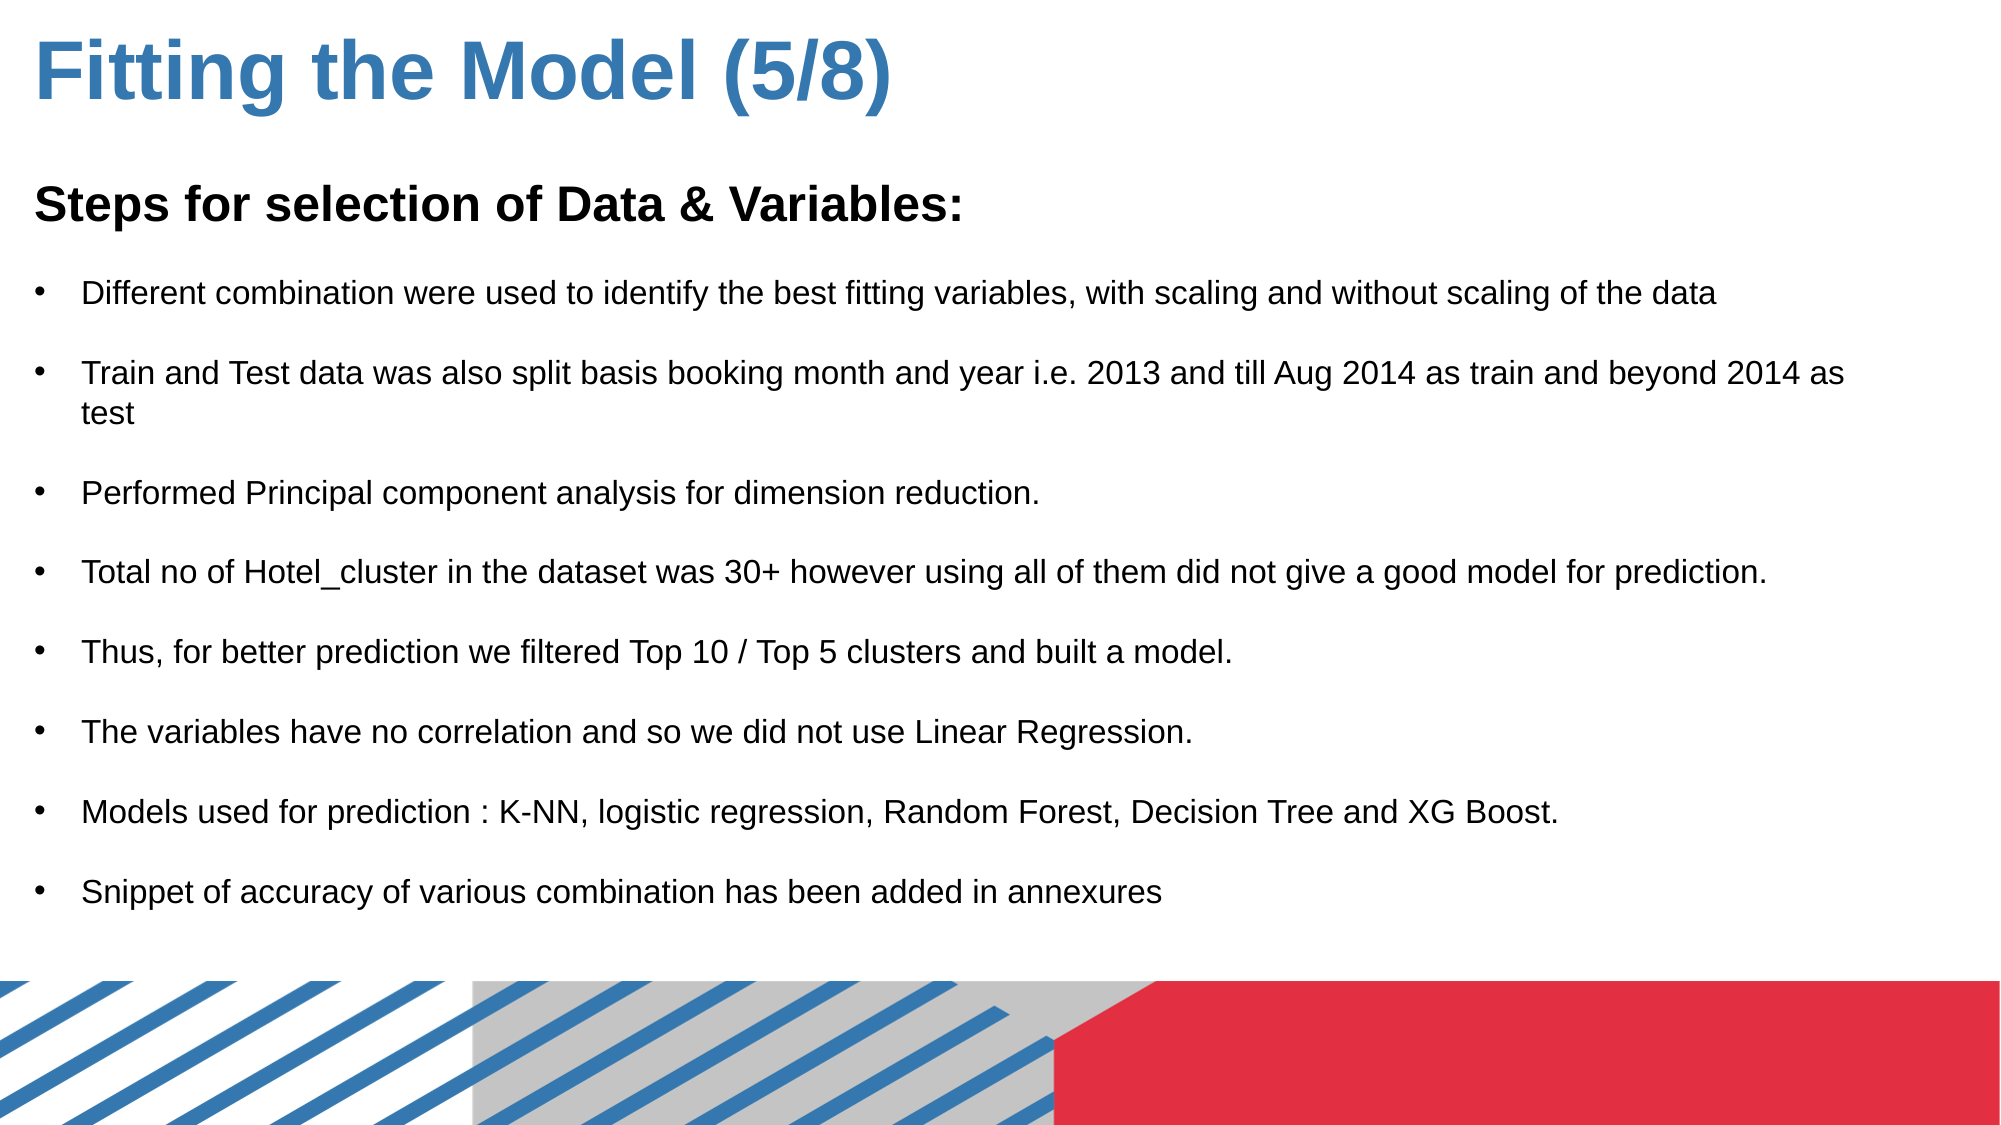

# Fitting the Model (5/8)

Steps for selection of Data & Variables:

Different combination were used to identify the best fitting variables, with scaling and without scaling of the data

Train and Test data was also split basis booking month and year i.e. 2013 and till Aug 2014 as train and beyond 2014 as test

Performed Principal component analysis for dimension reduction.

Total no of Hotel_cluster in the dataset was 30+ however using all of them did not give a good model for prediction.

Thus, for better prediction we filtered Top 10 / Top 5 clusters and built a model.

The variables have no correlation and so we did not use Linear Regression.

Models used for prediction : K-NN, logistic regression, Random Forest, Decision Tree and XG Boost.

Snippet of accuracy of various combination has been added in annexures